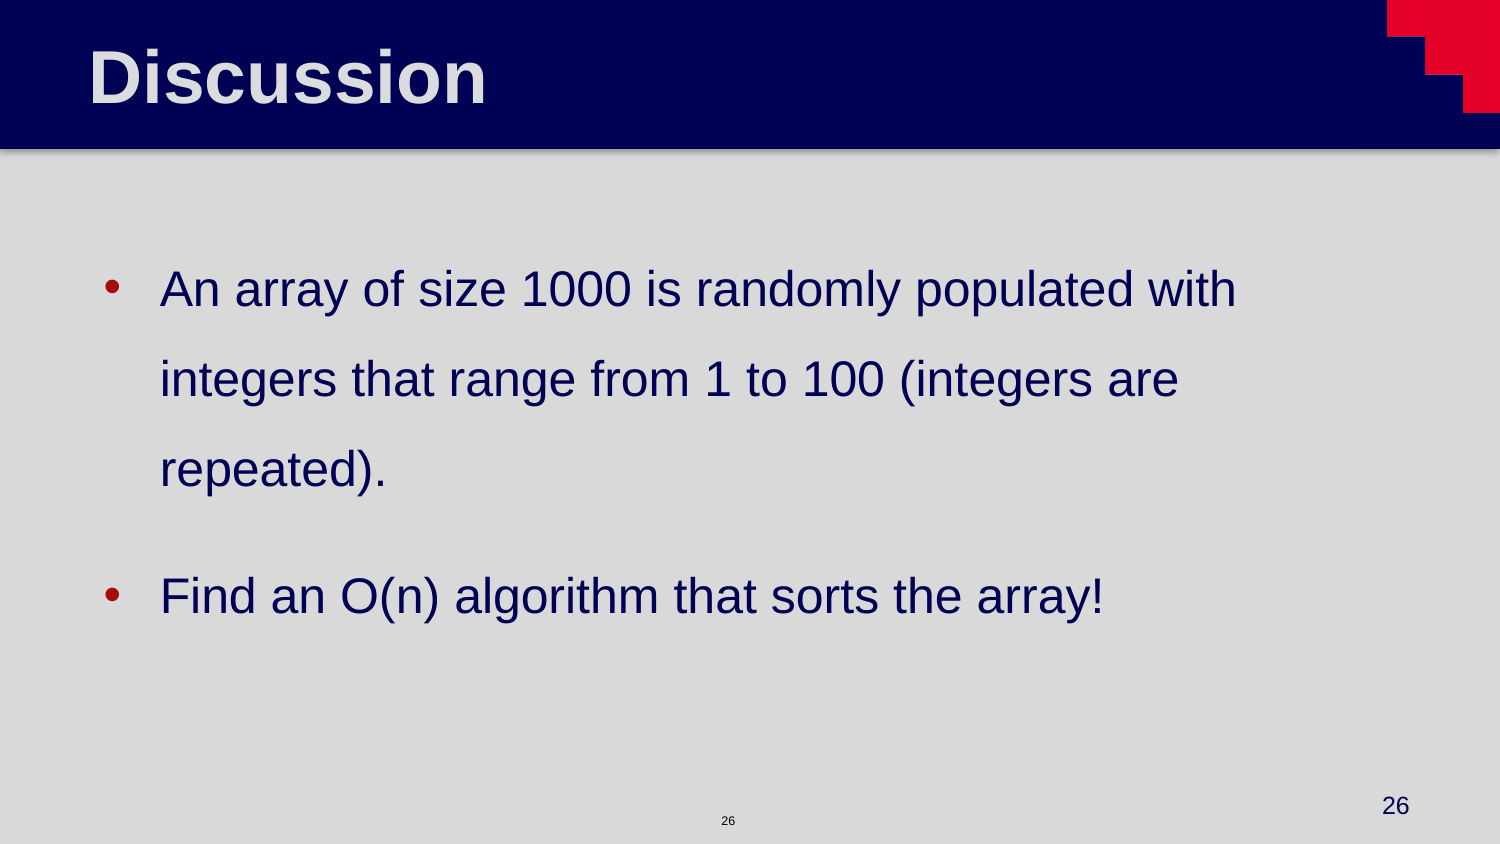

# Discussion
An array of size 1000 is randomly populated with integers that range from 1 to 100 (integers are repeated).
Find an O(n) algorithm that sorts the array!
26